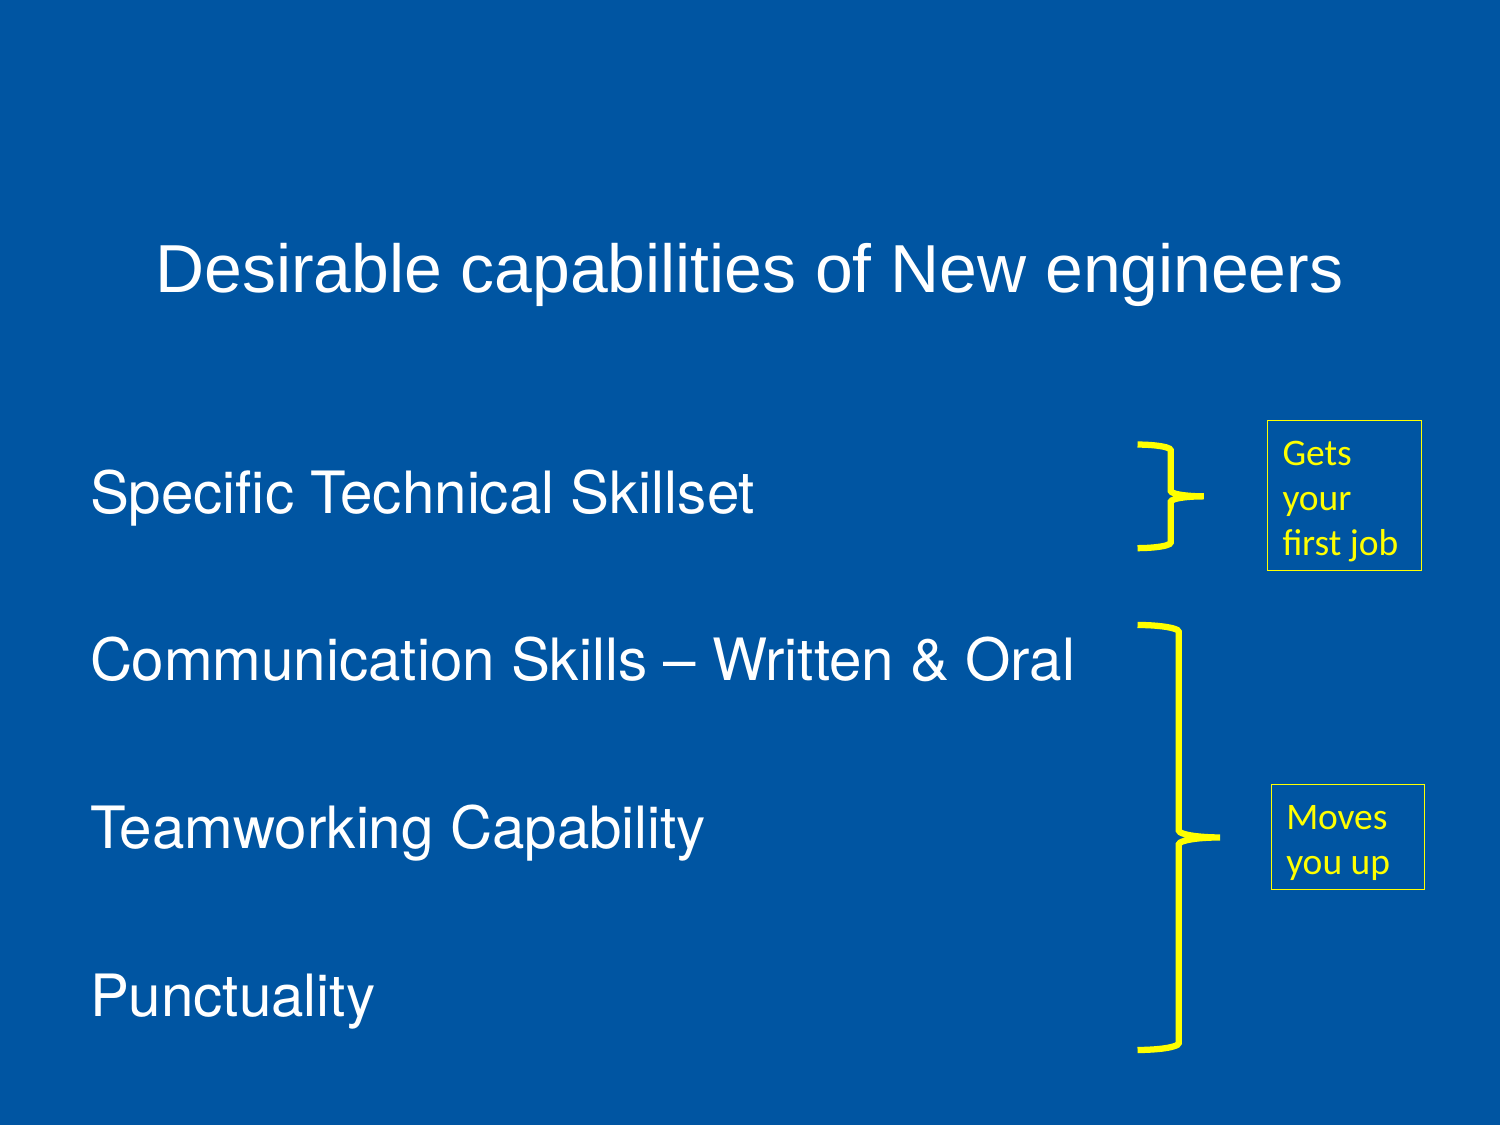

# Desirable capabilities of New engineers
Gets your first job

Specific Technical Skillset

Communication Skills – Written & Oral

Teamworking Capability

Punctuality

Moves you up